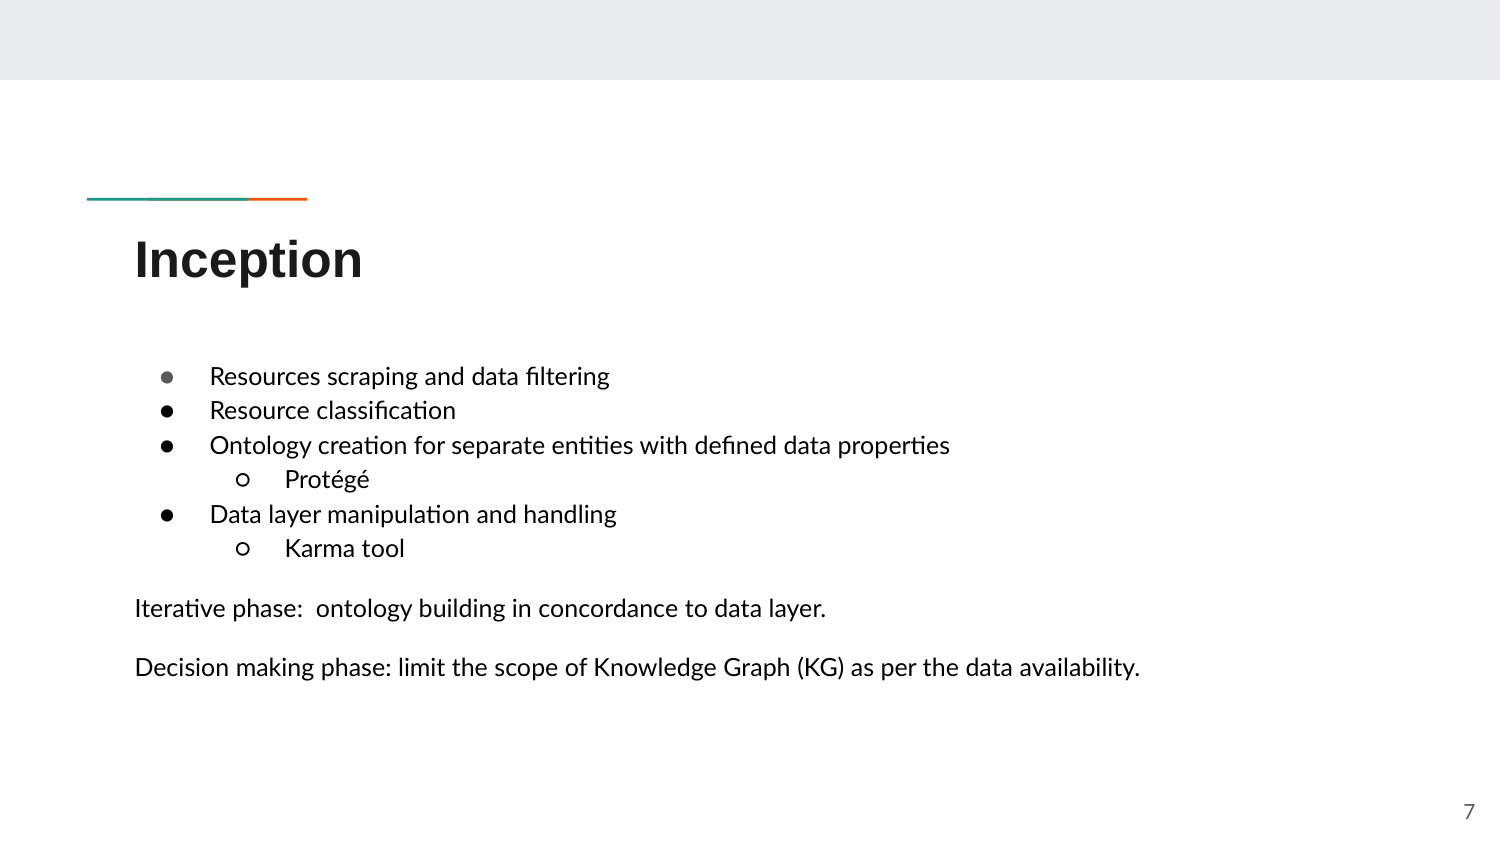

# Inception
Resources scraping and data filtering
Resource classification
Ontology creation for separate entities with defined data properties
Protégé
Data layer manipulation and handling
Karma tool
Iterative phase:  ontology building in concordance to data layer.
Decision making phase: limit the scope of Knowledge Graph (KG) as per the data availability.
7